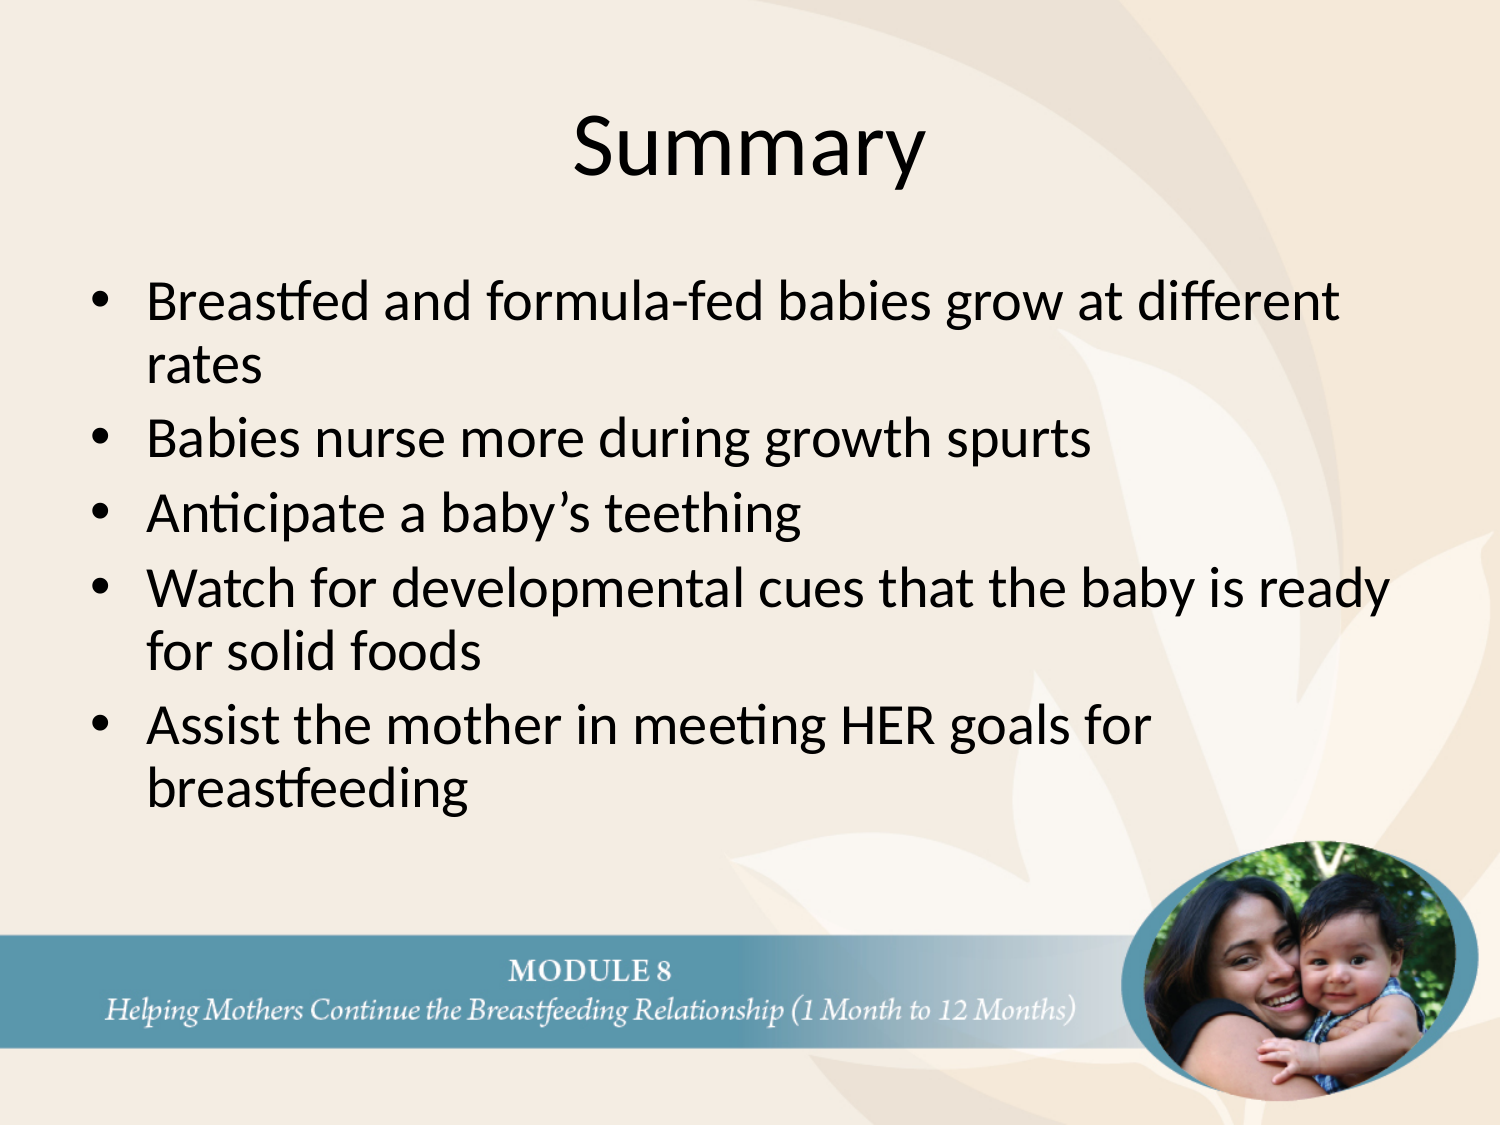

# Summary
Breastfed and formula-fed babies grow at different rates
Babies nurse more during growth spurts
Anticipate a baby’s teething
Watch for developmental cues that the baby is ready for solid foods
Assist the mother in meeting HER goals for breastfeeding